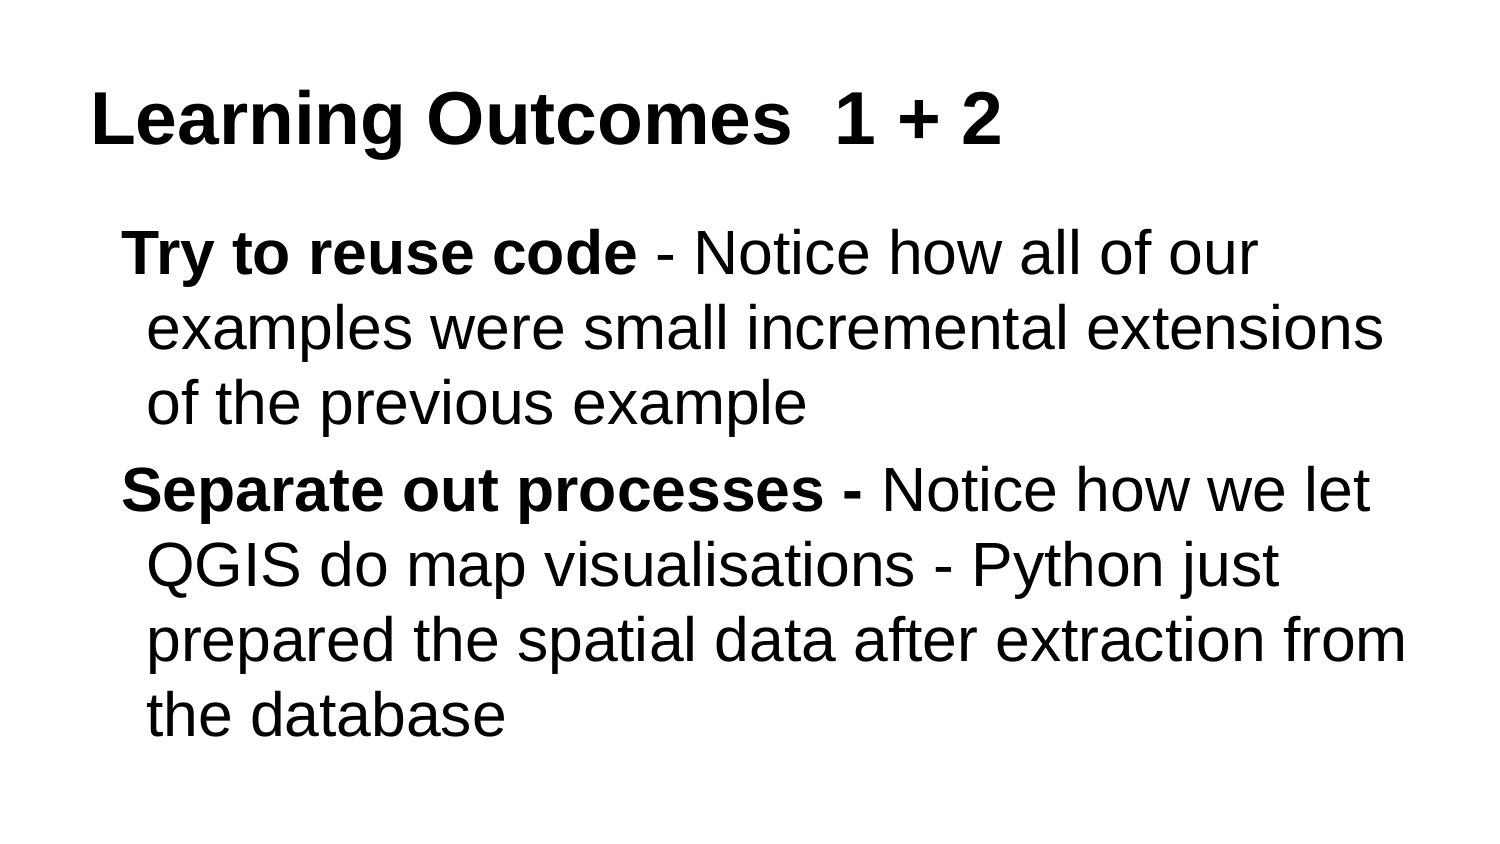

# Learning Outcomes  1 + 2
Try to reuse code - Notice how all of our examples were small incremental extensions of the previous example
Separate out processes - Notice how we let QGIS do map visualisations - Python just prepared the spatial data after extraction from the database